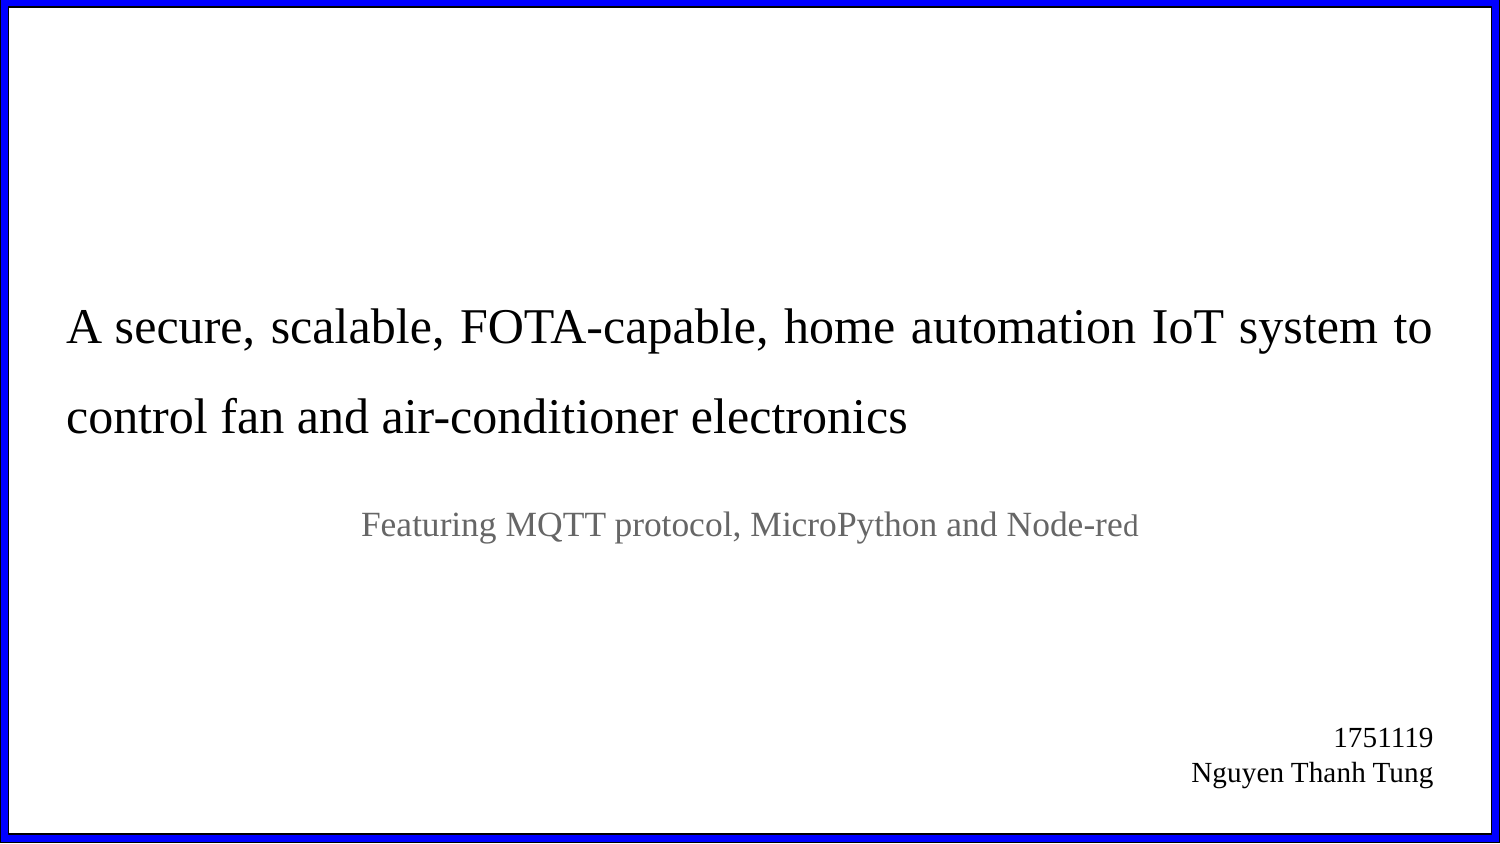

# A secure, scalable, FOTA-capable, home automation IoT system to control fan and air-conditioner electronics
Featuring MQTT protocol, MicroPython and Node-red
1751119
Nguyen Thanh Tung